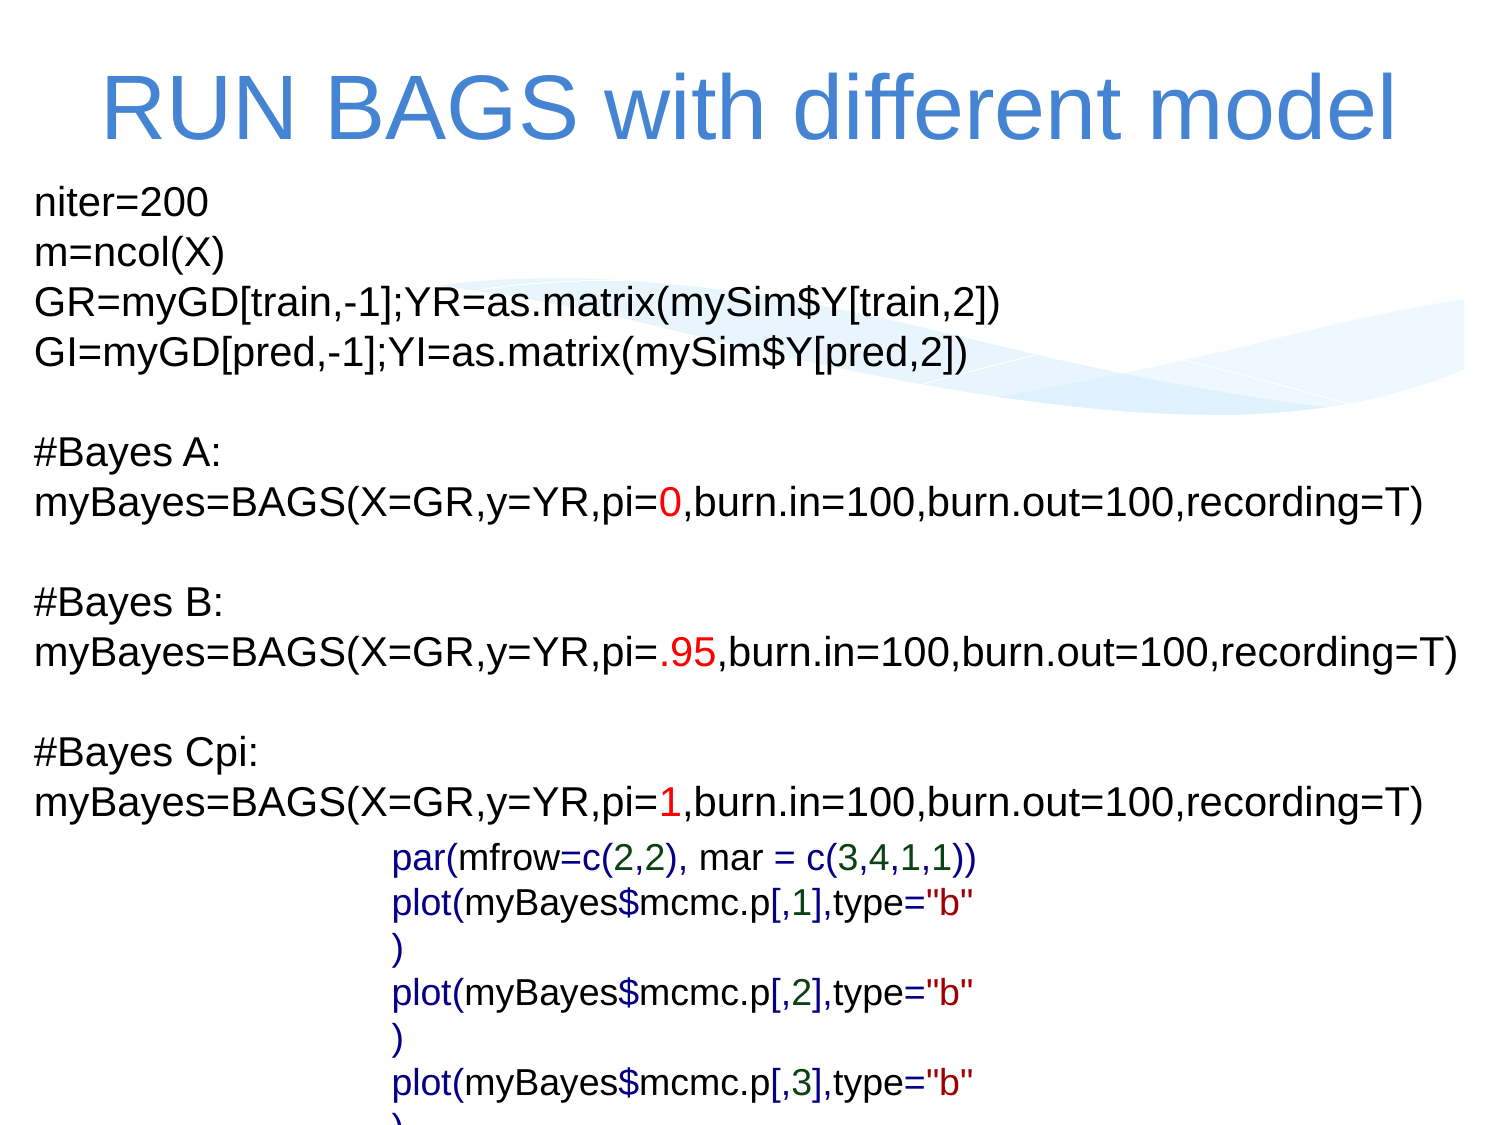

# RUN BAGS with different model
niter=200
m=ncol(X)
GR=myGD[train,-1];YR=as.matrix(mySim$Y[train,2])
GI=myGD[pred,-1];YI=as.matrix(mySim$Y[pred,2])

#Bayes A:
myBayes=BAGS(X=GR,y=YR,pi=0,burn.in=100,burn.out=100,recording=T)

#Bayes B:
myBayes=BAGS(X=GR,y=YR,pi=.95,burn.in=100,burn.out=100,recording=T)

#Bayes Cpi:
myBayes=BAGS(X=GR,y=YR,pi=1,burn.in=100,burn.out=100,recording=T)
par(mfrow=c(2,2), mar = c(3,4,1,1))
plot(myBayes$mcmc.p[,1],type="b")
plot(myBayes$mcmc.p[,2],type="b")
plot(myBayes$mcmc.p[,3],type="b")
plot(myBayes$mcmc.p[,4],type="b")